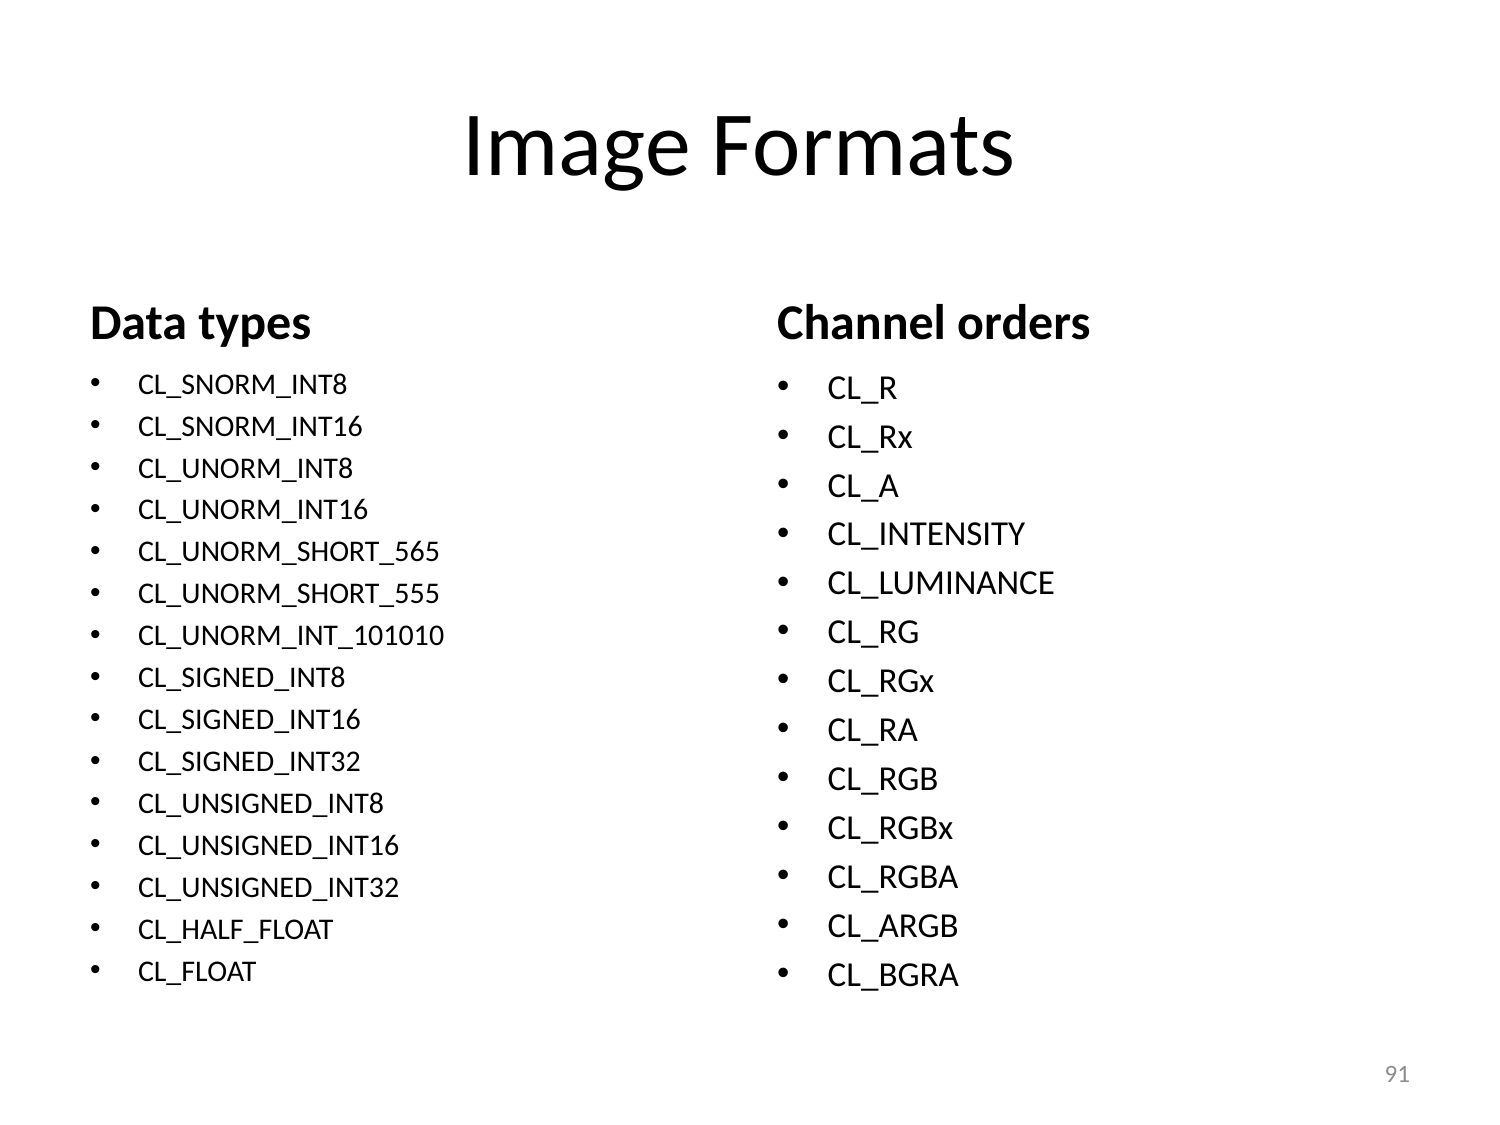

# Image Formats
Data types
Channel orders
CL_SNORM_INT8
CL_SNORM_INT16
CL_UNORM_INT8
CL_UNORM_INT16
CL_UNORM_SHORT_565
CL_UNORM_SHORT_555
CL_UNORM_INT_101010
CL_SIGNED_INT8
CL_SIGNED_INT16
CL_SIGNED_INT32
CL_UNSIGNED_INT8
CL_UNSIGNED_INT16
CL_UNSIGNED_INT32
CL_HALF_FLOAT
CL_FLOAT

CL_R
CL_Rx
CL_A
CL_INTENSITY
CL_LUMINANCE
CL_RG
CL_RGx
CL_RA
CL_RGB
CL_RGBx
CL_RGBA
CL_ARGB
CL_BGRA
91